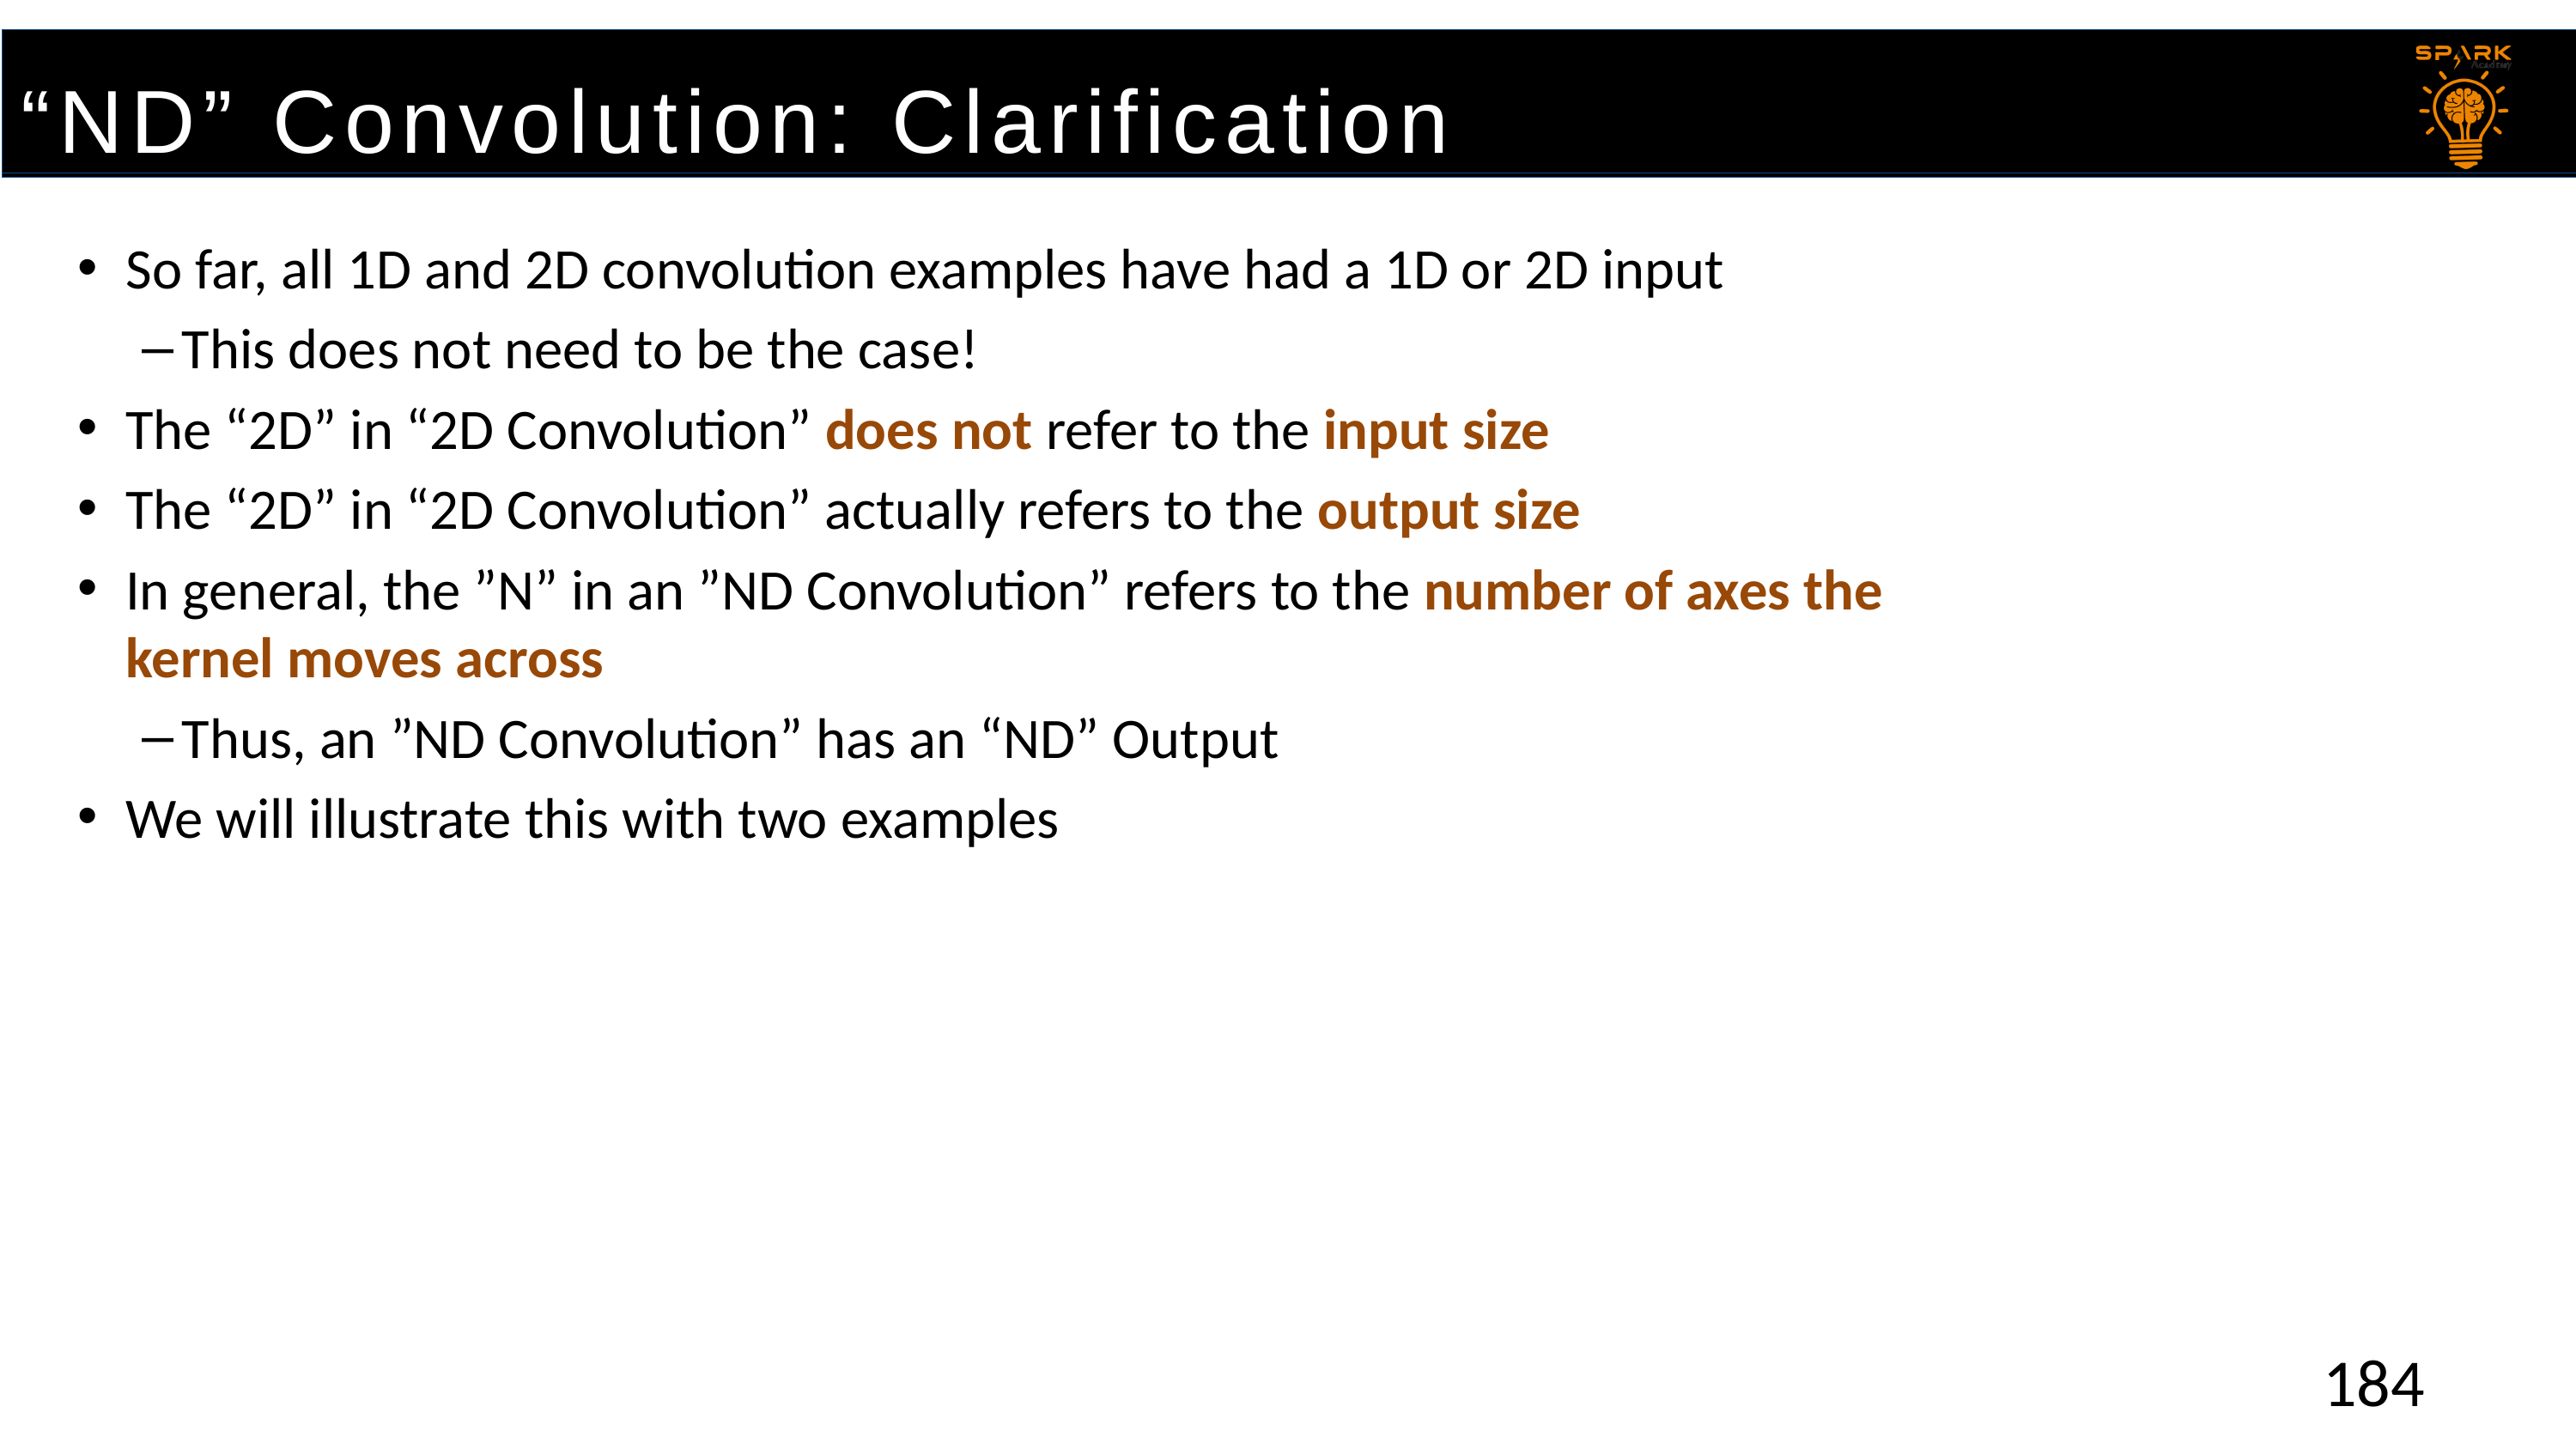

“ND” Convolution: Clarification

So far, all 1D and 2D convolution examples have had a 1D or 2D input
This does not need to be the case!
The “2D” in “2D Convolution” does not refer to the input size
The “2D” in “2D Convolution” actually refers to the output size
In general, the ”N” in an ”ND Convolution” refers to the number of axes the kernel moves across
Thus, an ”ND Convolution” has an “ND” Output
We will illustrate this with two examples
184
184